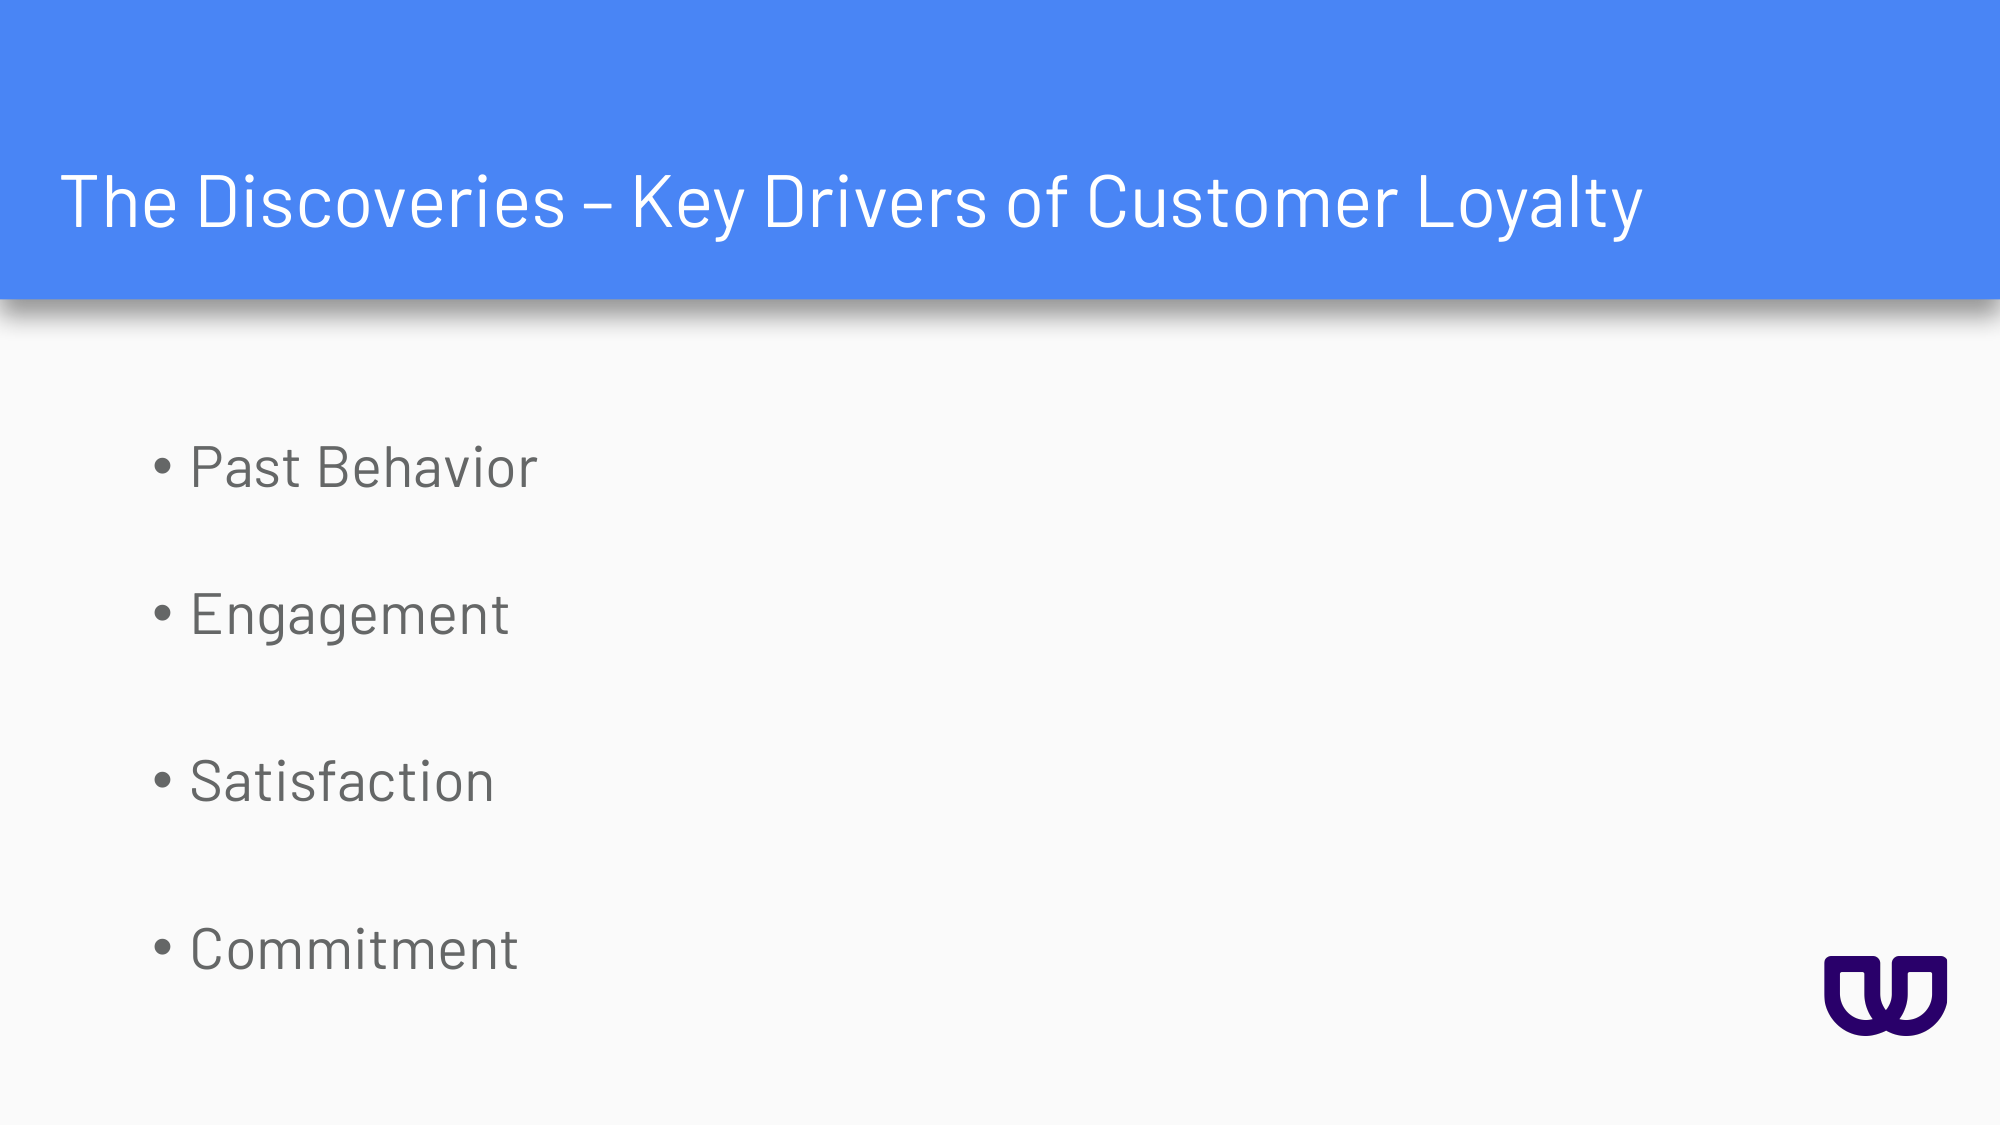

# The Discoveries – Key Drivers of Customer Loyalty

Past Behavior
Engagement

Satisfaction

Commitment